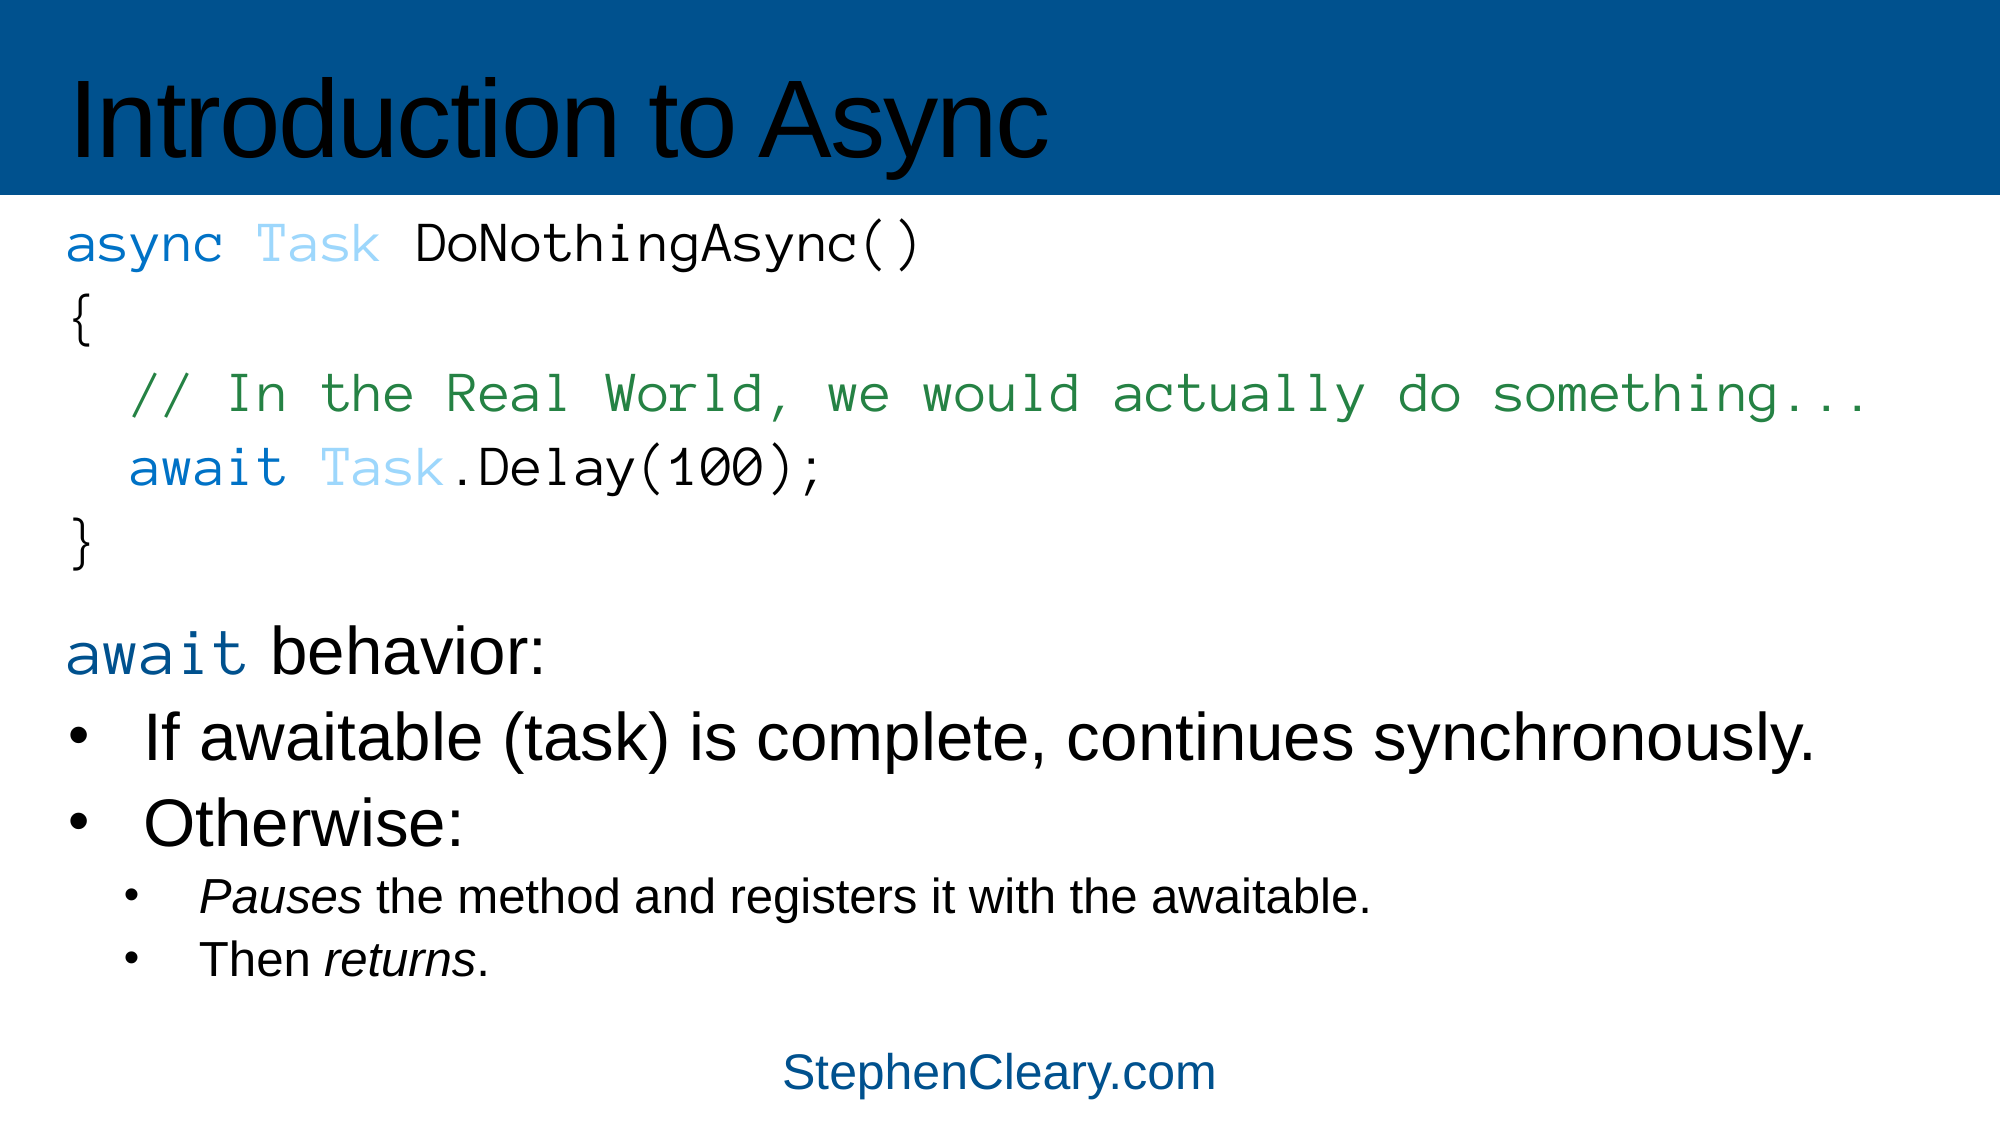

# Introduction to Async
async Task DoNothingAsync()
{
  // In the Real World, we would actually do something...
  await Task.Delay(100);
}
await behavior:
If awaitable (task) is complete, continues synchronously.
Otherwise:
Pauses the method and registers it with the awaitable.
Then returns.